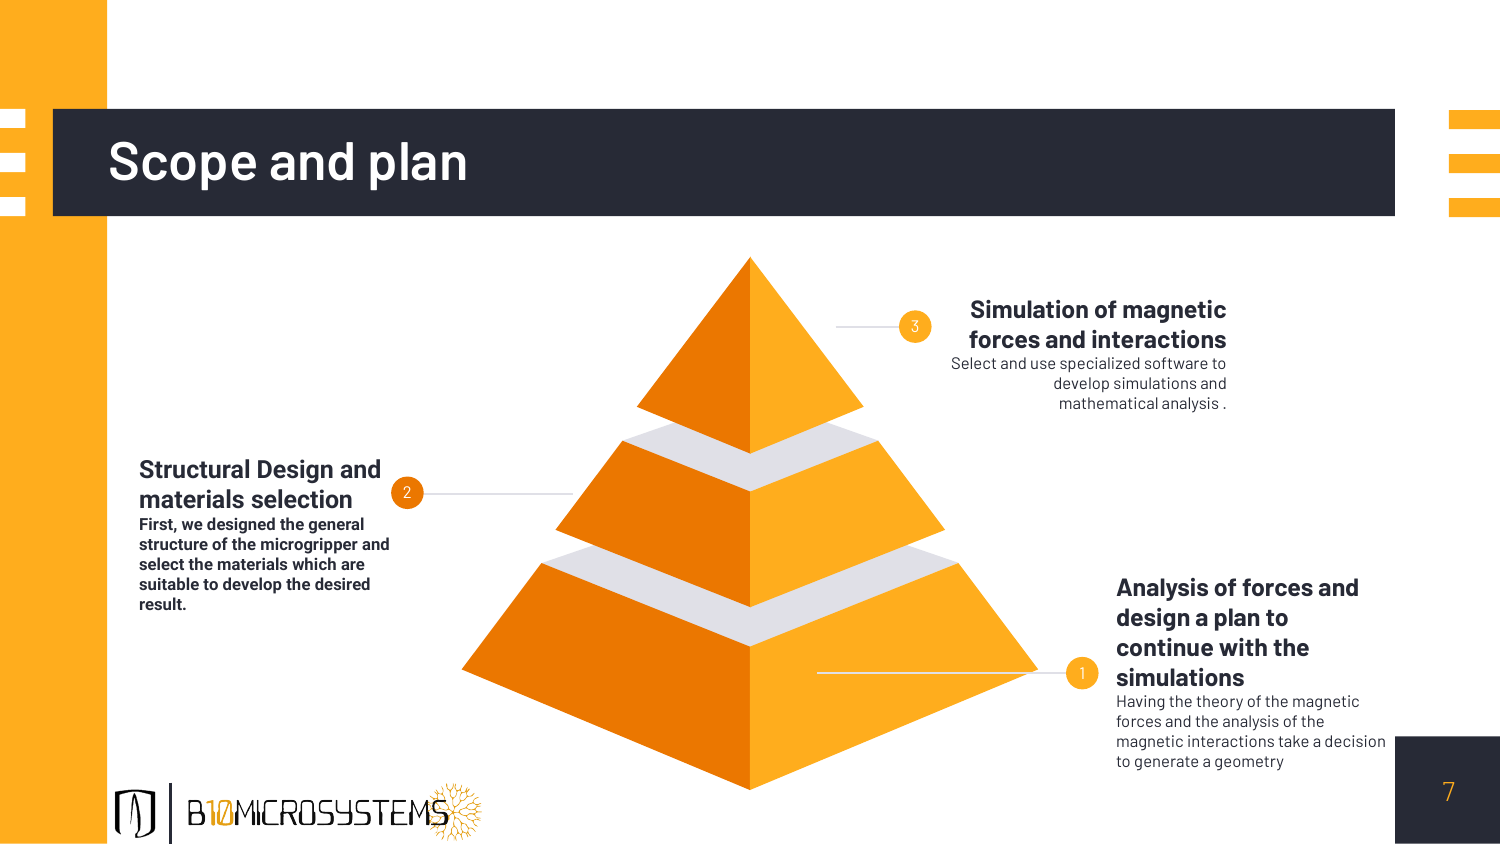

# Scope and plan
Simulation of magnetic forces and interactions
Select and use specialized software to develop simulations and mathematical analysis .
2

3

Structural Design and materials selection
First, we designed the general structure of the microgripper and select the materials which are suitable to develop the desired result.
Analysis of forces and design a plan to continue with the simulations
Having the theory of the magnetic forces and the analysis of the magnetic interactions take a decision to generate a geometry
1

7